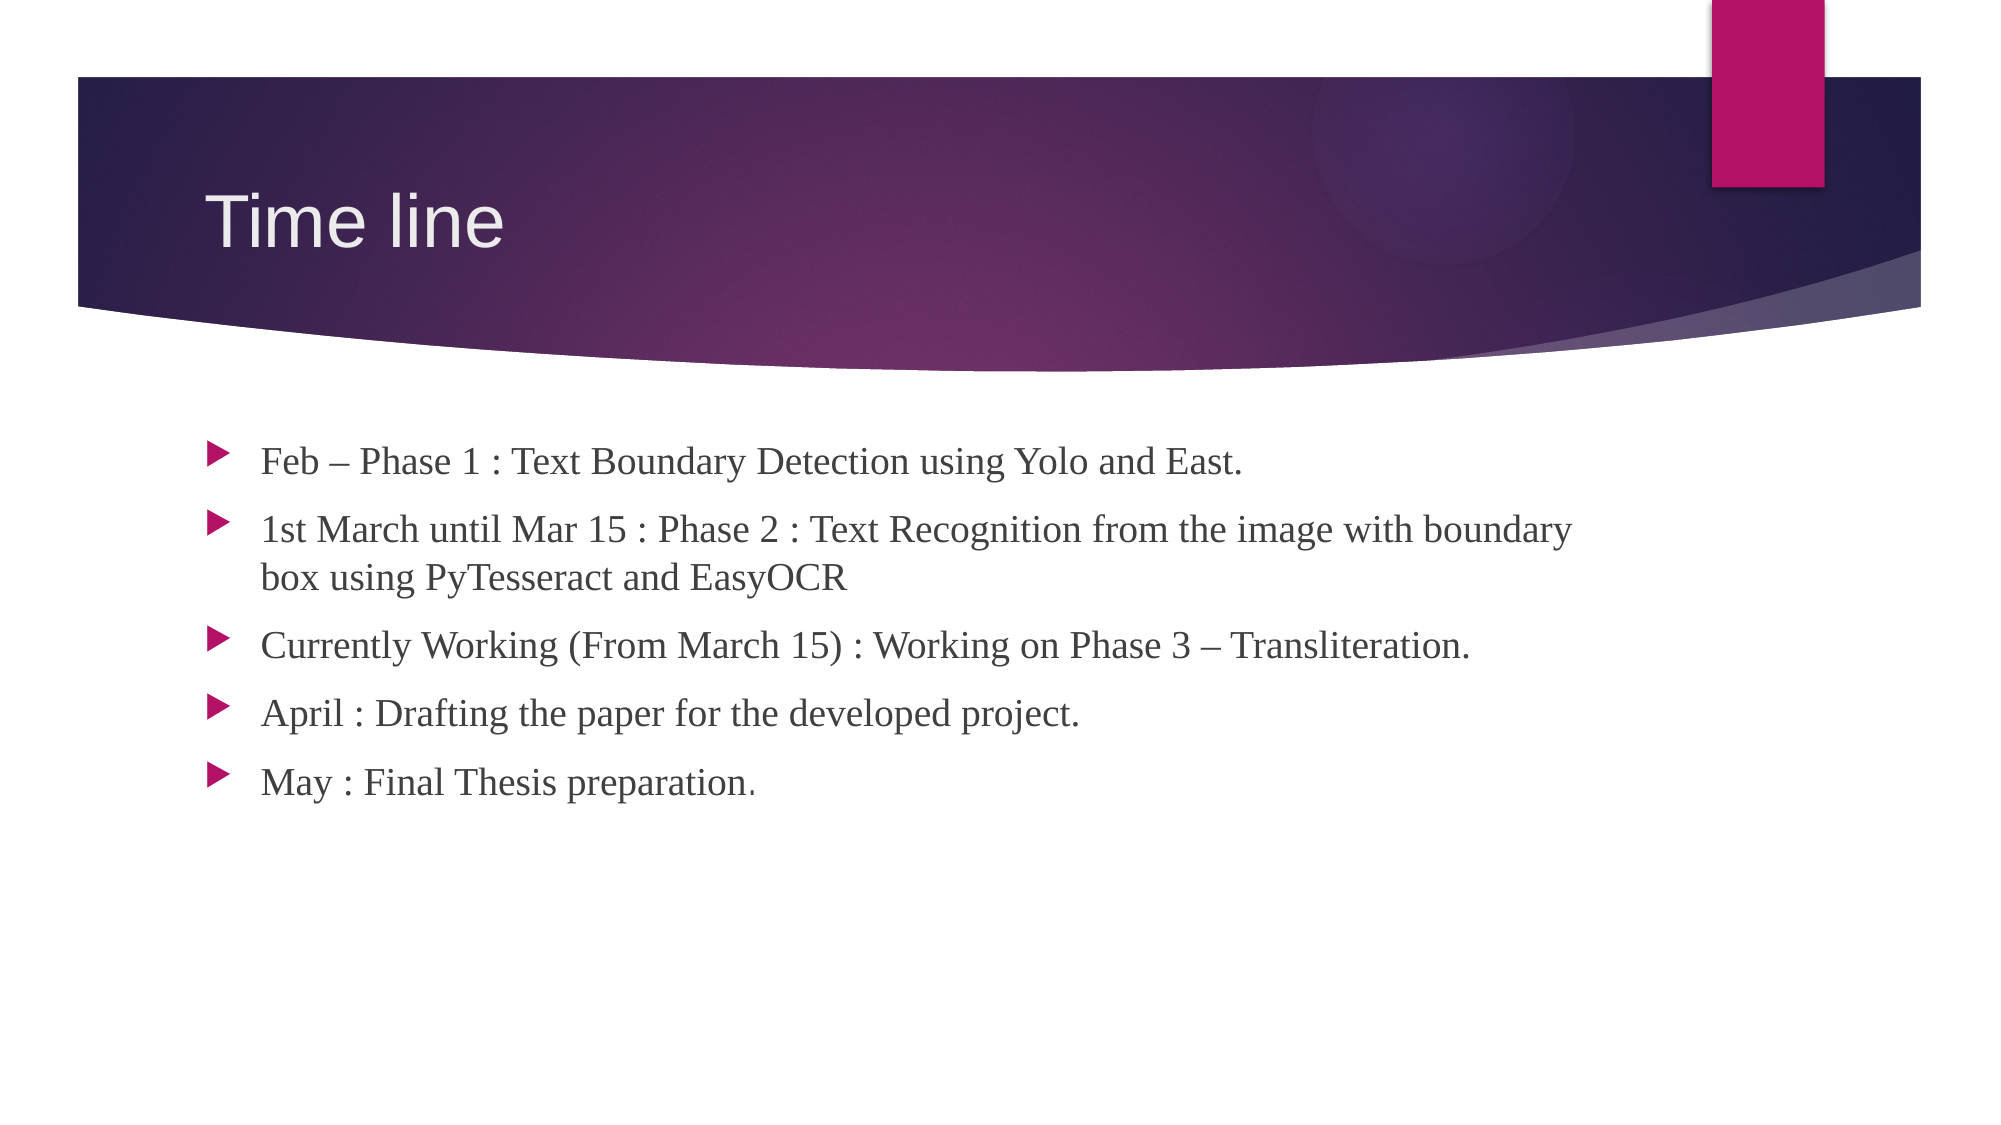

# Time line
Feb – Phase 1 : Text Boundary Detection using Yolo and East.
1st March until Mar 15 : Phase 2 : Text Recognition from the image with boundary box using PyTesseract and EasyOCR
Currently Working (From March 15) : Working on Phase 3 – Transliteration.
April : Drafting the paper for the developed project.
May : Final Thesis preparation.